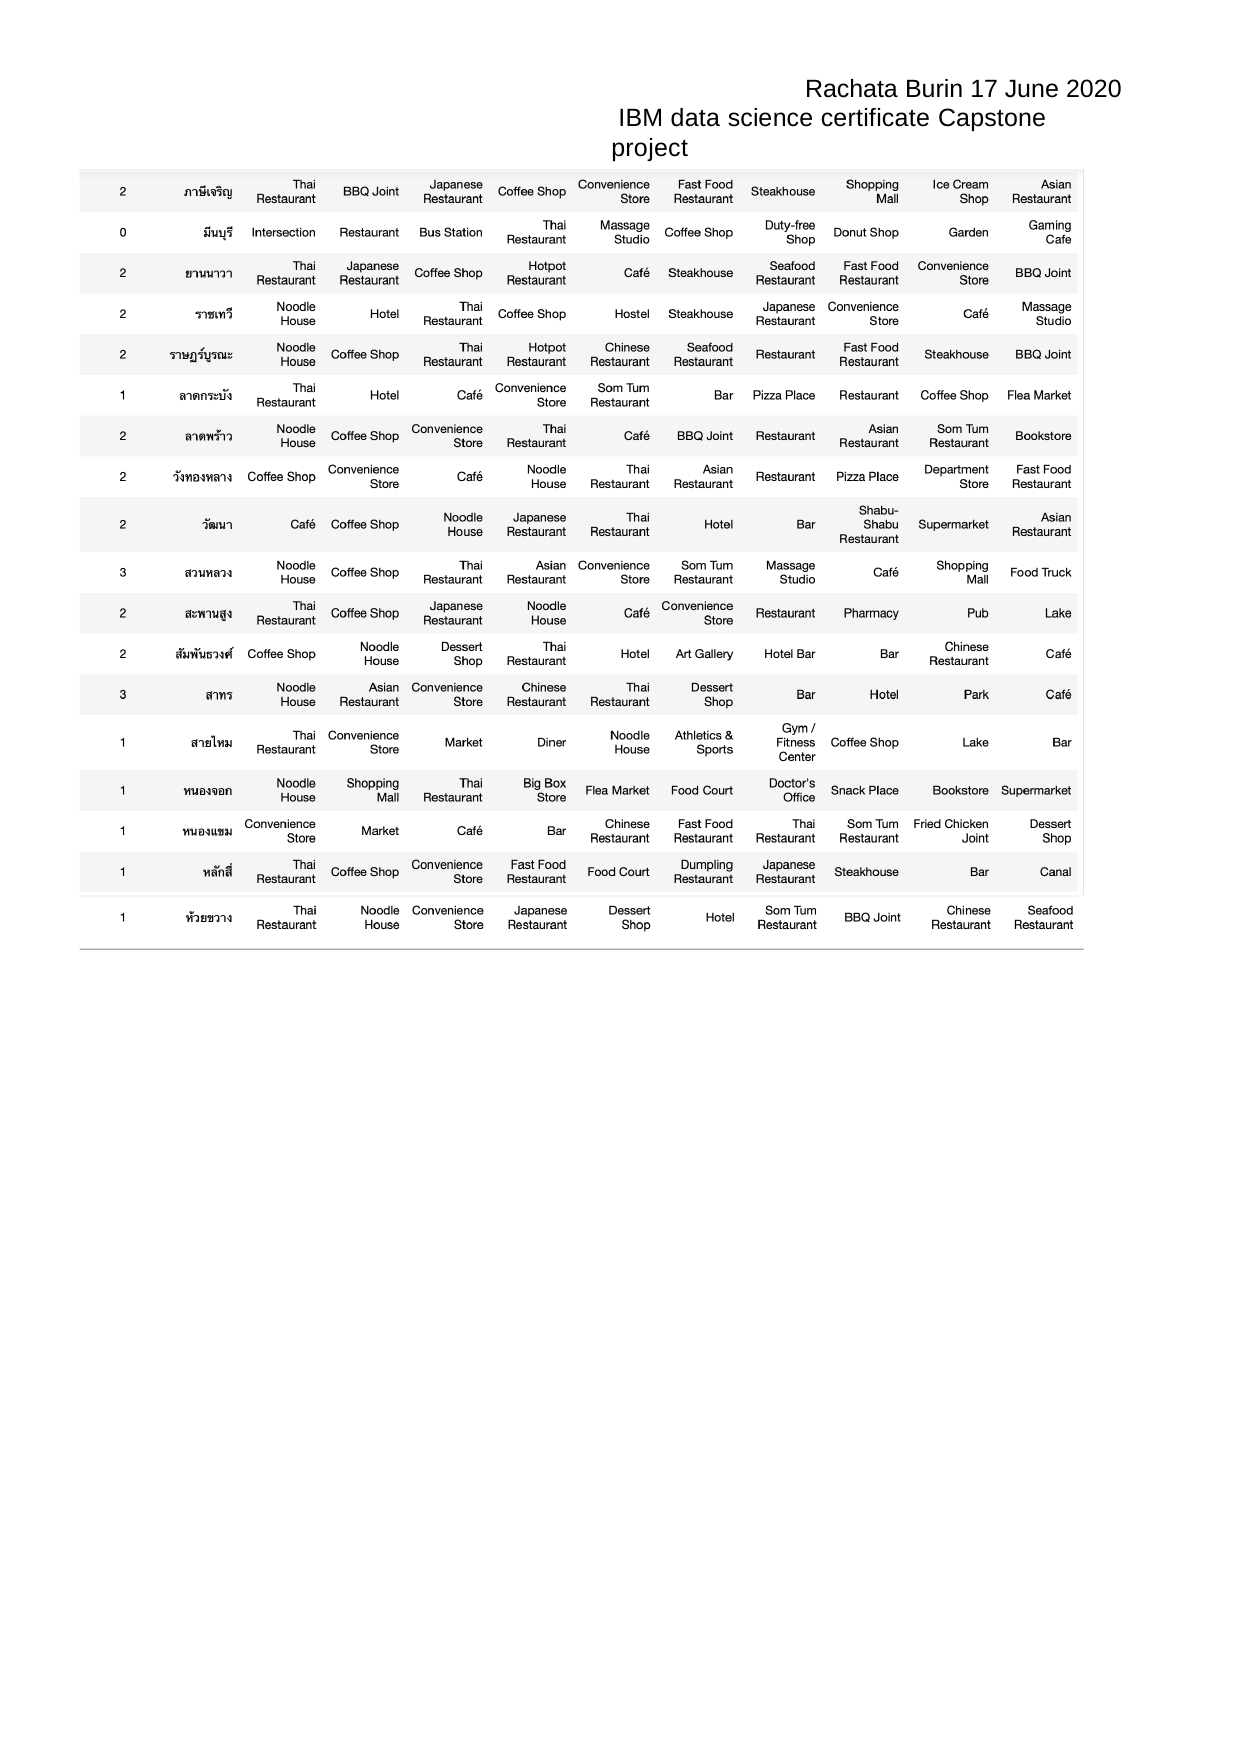

Rachata Burin 17 June 2020  IBM data science certificate Capstone project